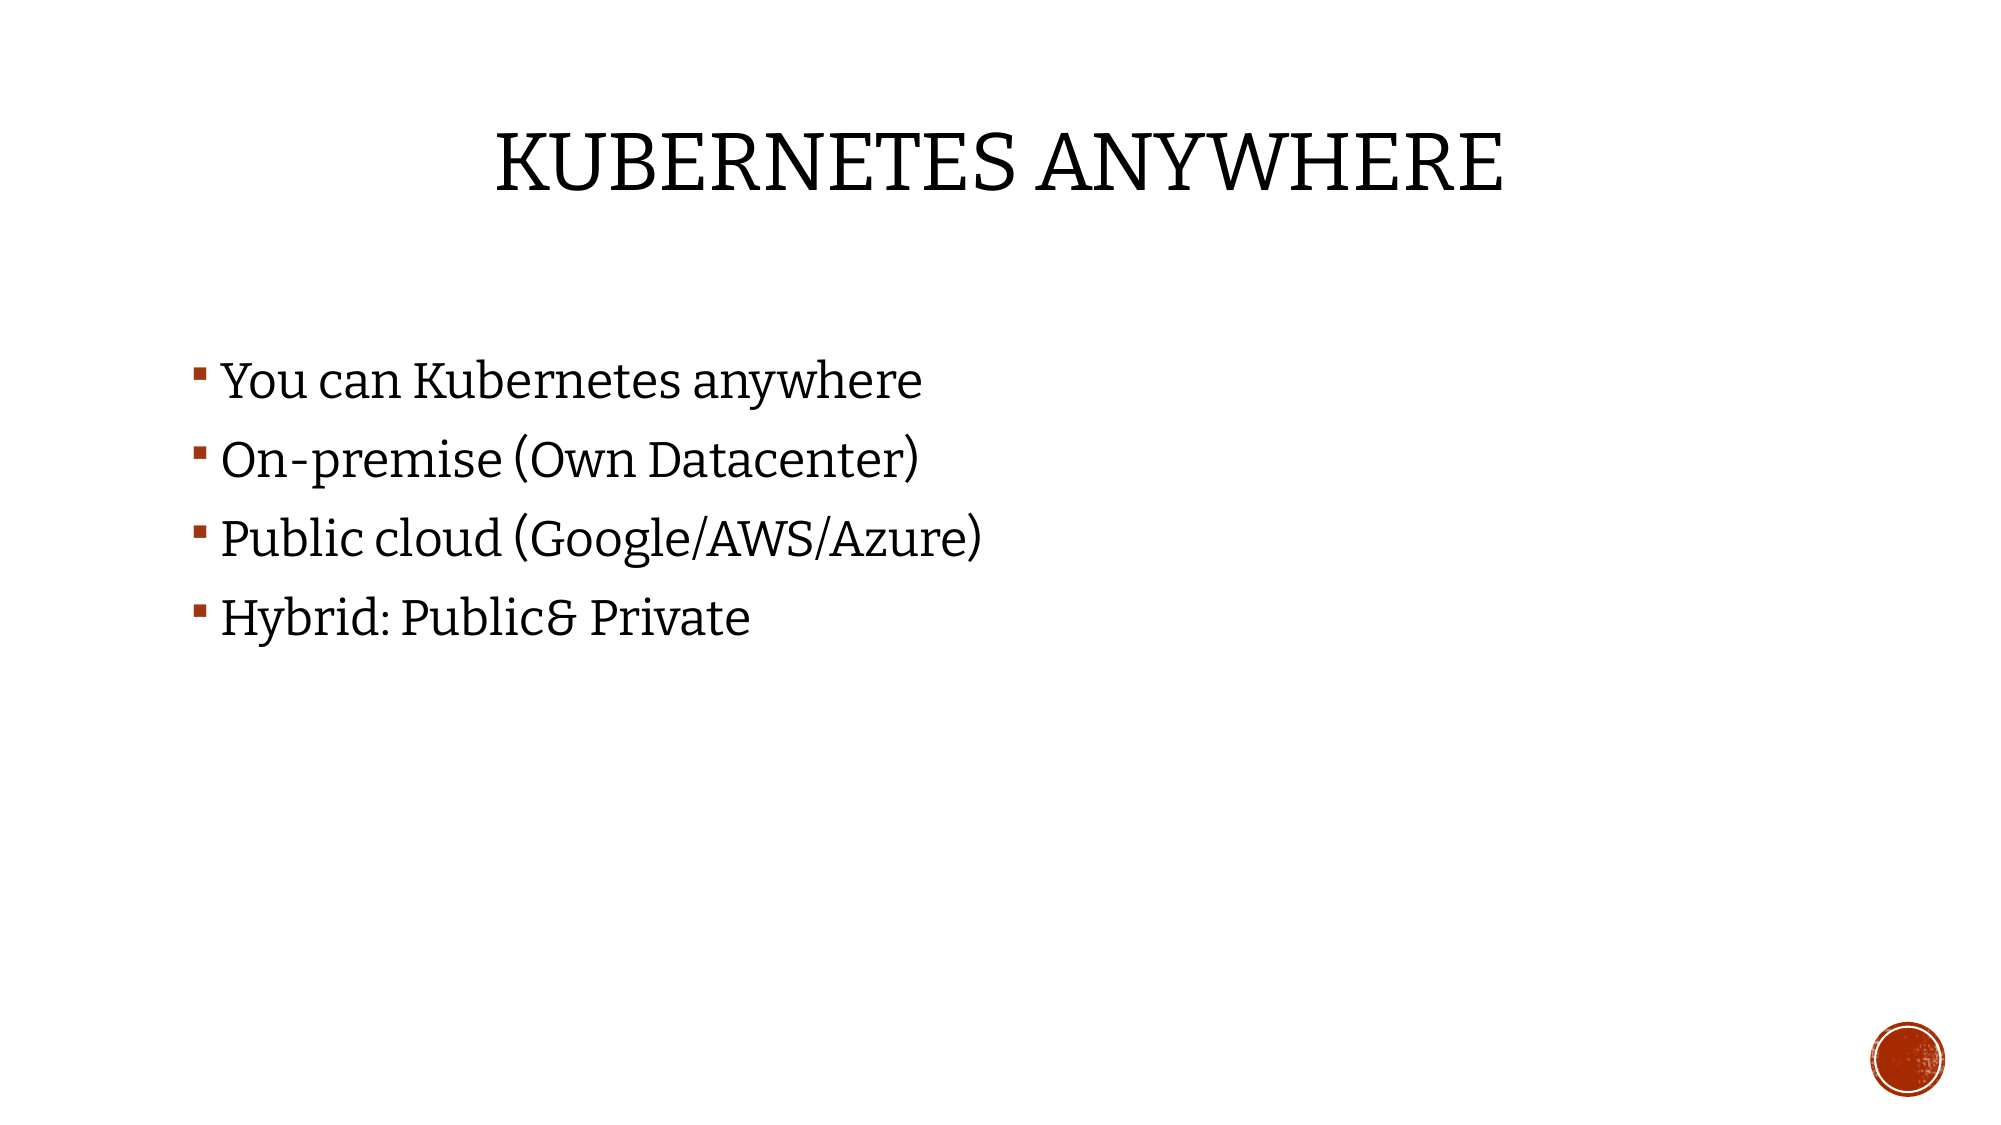

# Kubernetes anywhere
You can Kubernetes anywhere
On-premise (Own Datacenter)
Public cloud (Google/AWS/Azure)
Hybrid: Public& Private